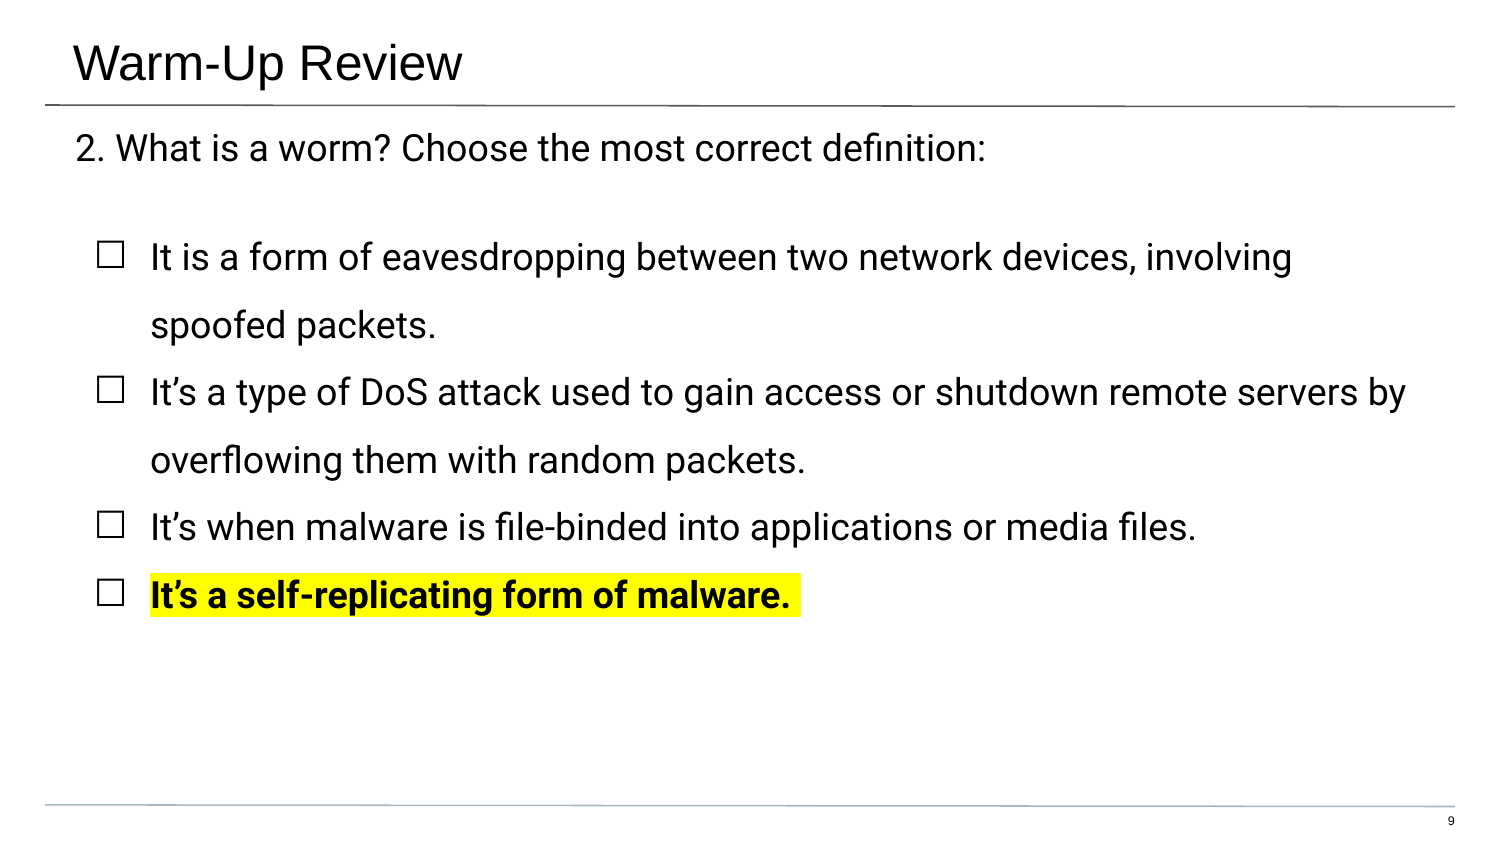

# Warm-Up Review
2. What is a worm? Choose the most correct definition:
It is a form of eavesdropping between two network devices, involving spoofed packets.
It’s a type of DoS attack used to gain access or shutdown remote servers by overflowing them with random packets.
It’s when malware is file-binded into applications or media files.
It’s a self-replicating form of malware.

9